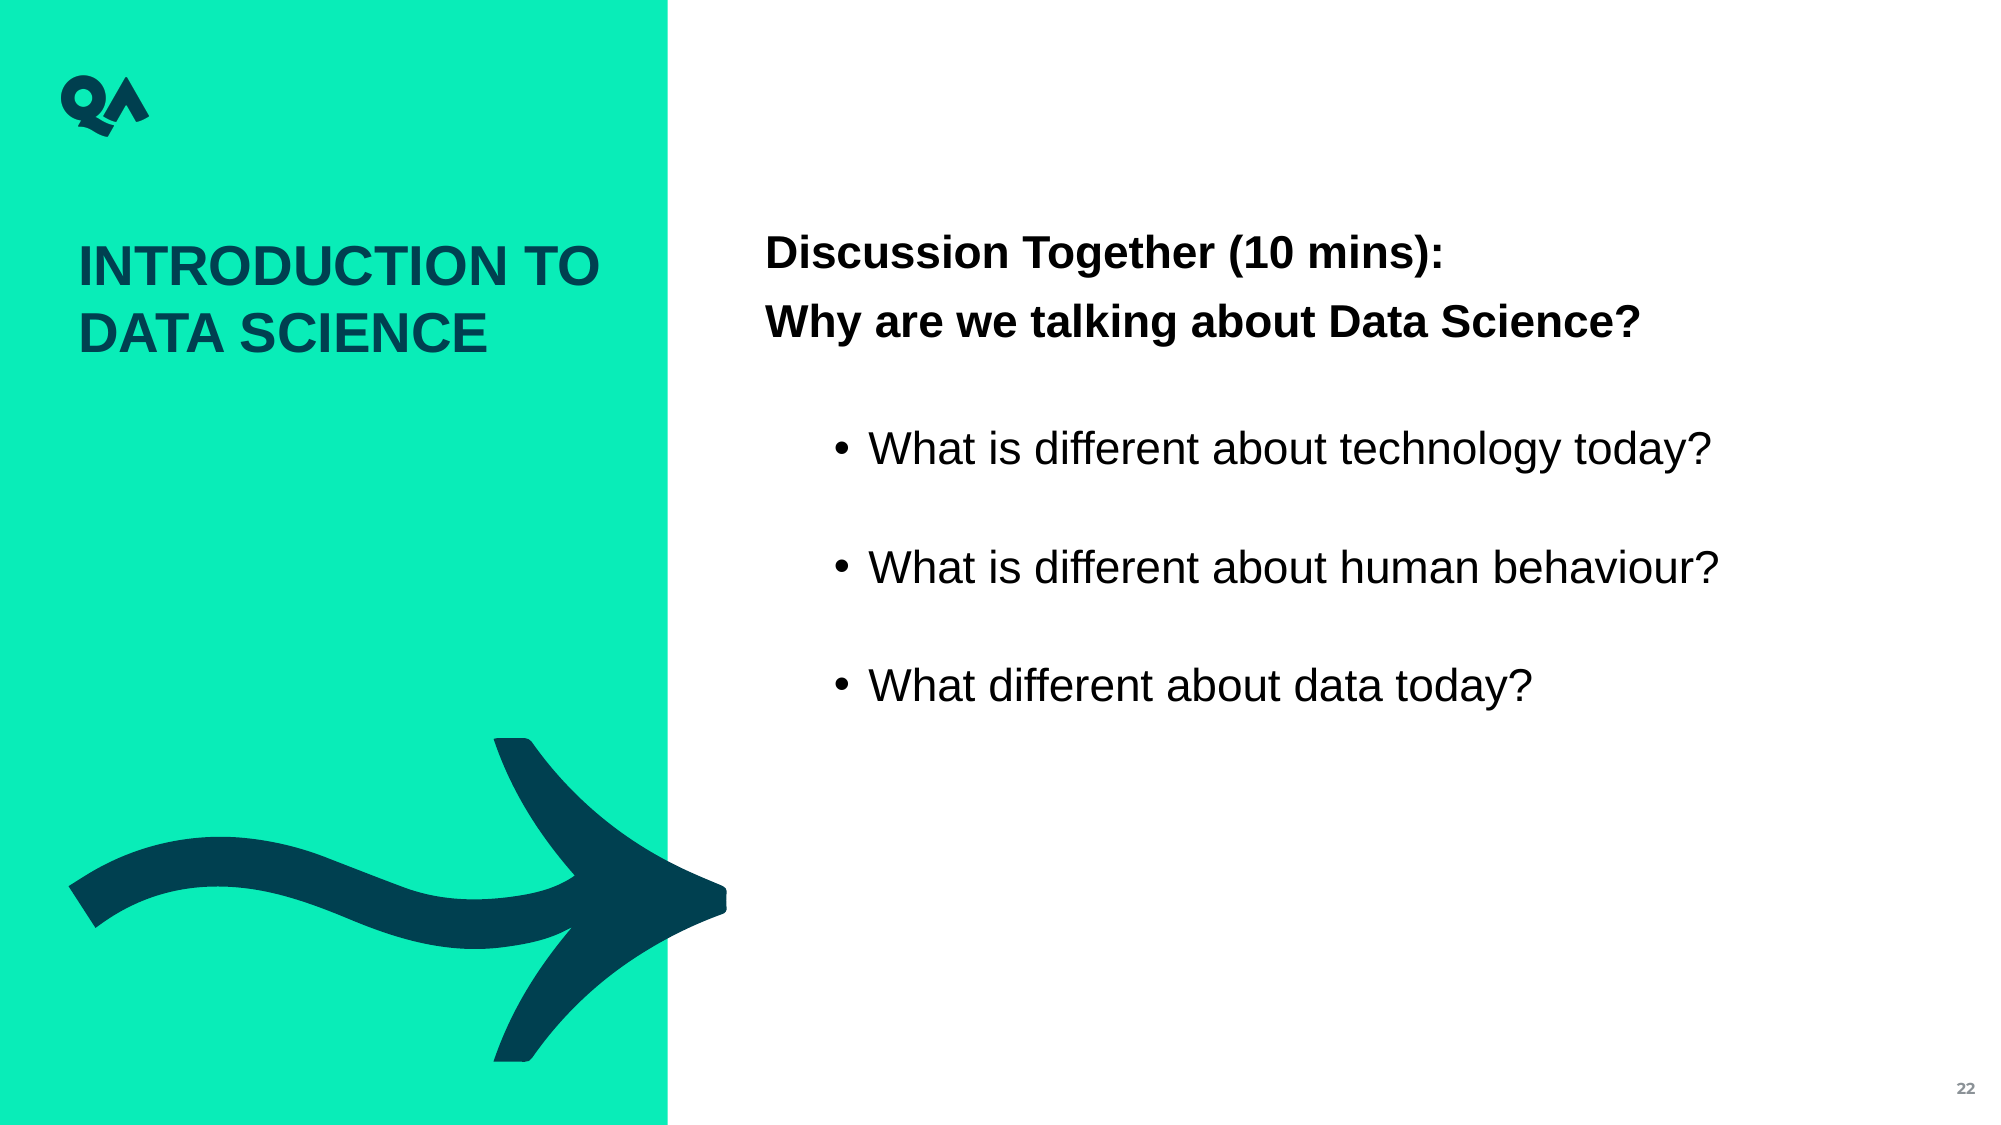

Introduction to data science

Discussion Together (10 mins):
Why are we talking about Data Science?

What is different about technology today?

What is different about human behaviour?

What different about data today?

22